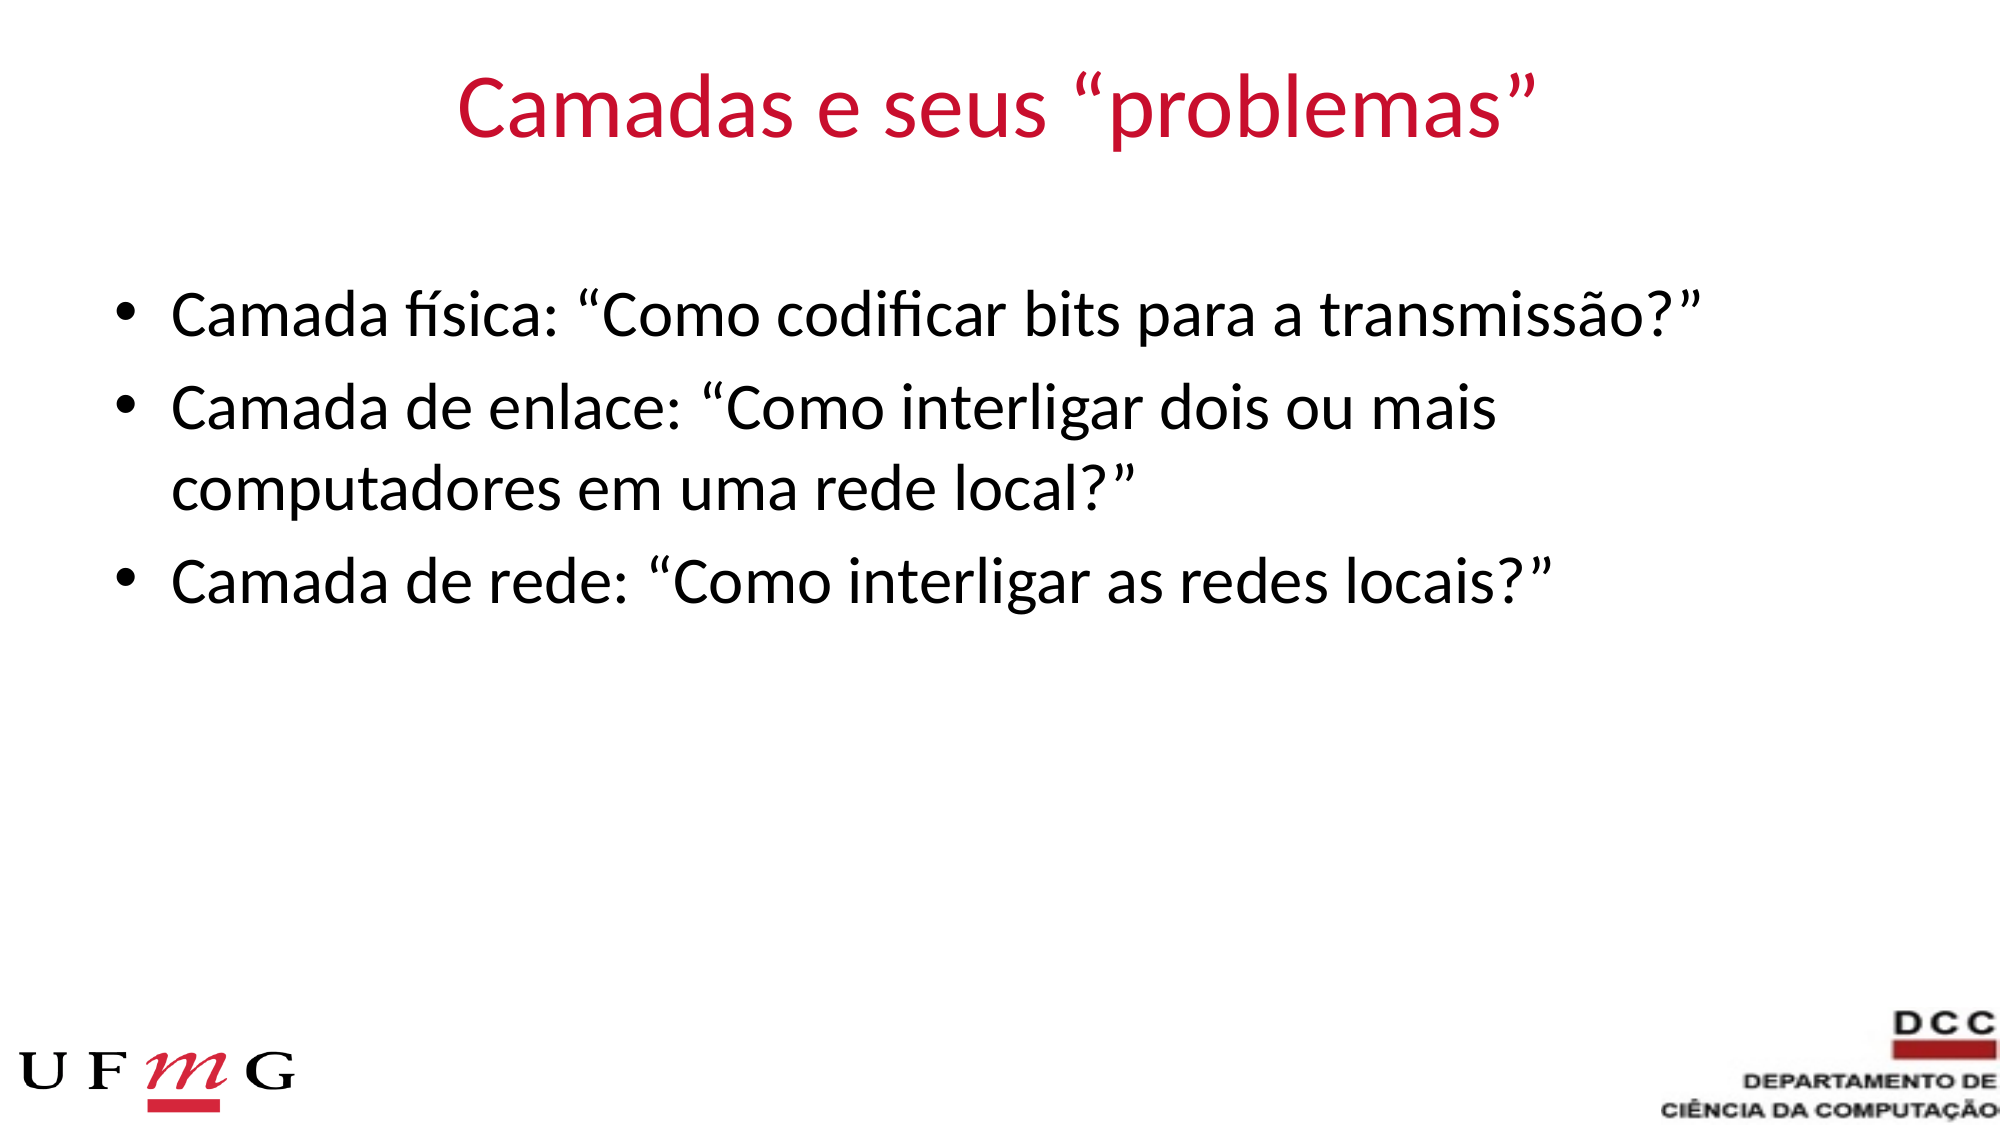

# Camadas e seus “problemas”
Camada física: “Como codificar bits para a transmissão?”
Camada de enlace: “Como interligar dois ou mais computadores em uma rede local?”
Camada de rede: “Como interligar as redes locais?”